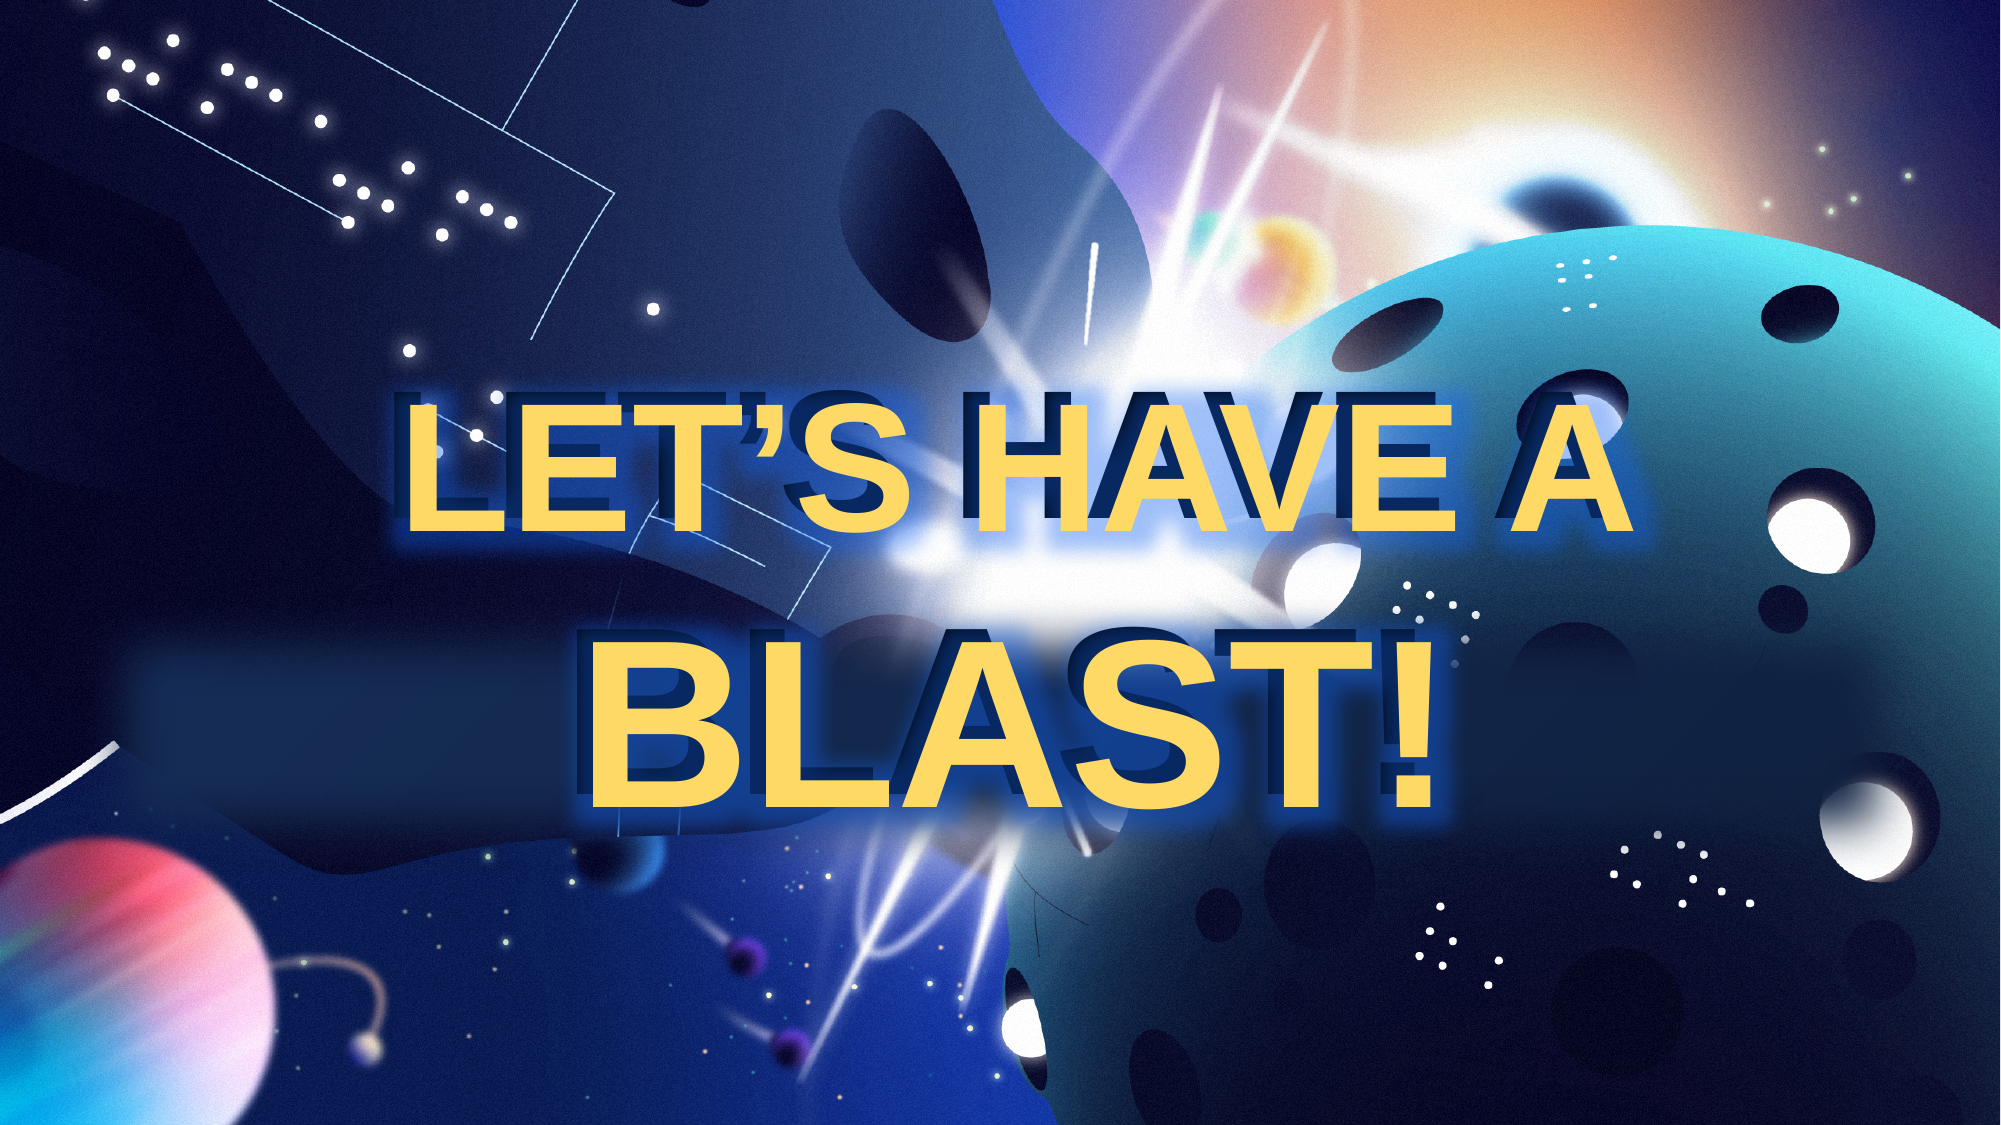

LET’S HAVE A BLAST!
LET’S HAVE A BLAST!